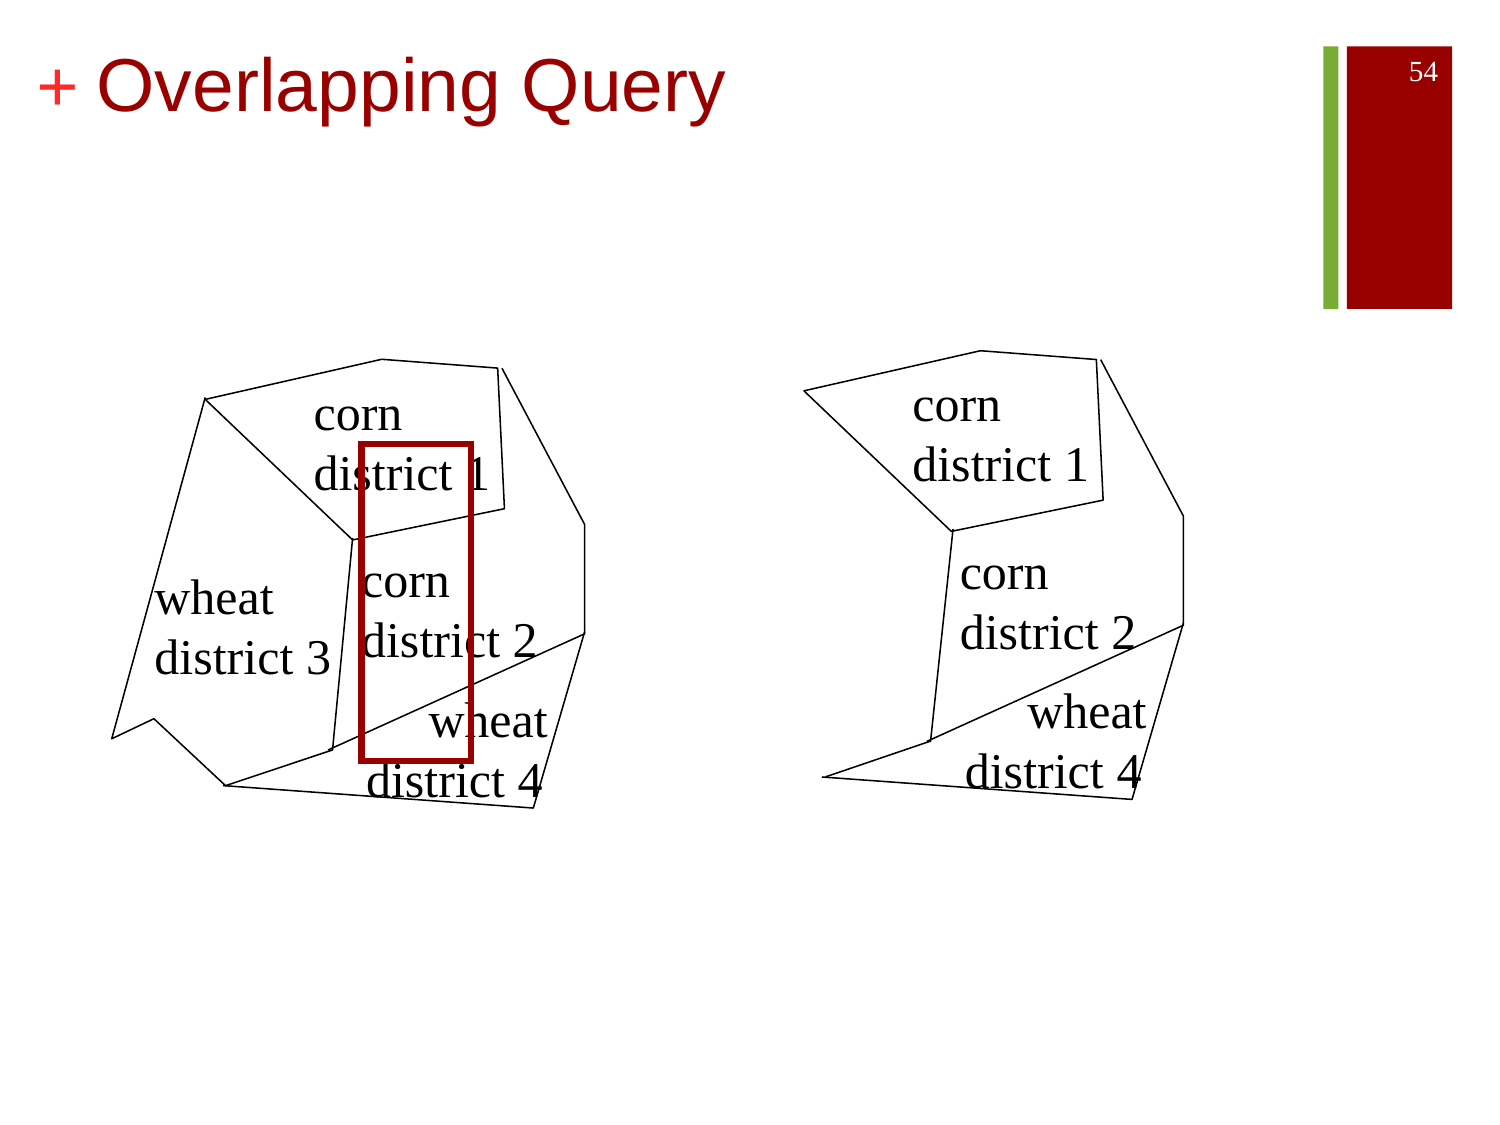

# Overlapping Query
54

corn district 1

corn district 2
wheat district 3

     wheat district 4

corn district 1

corn district 2

     wheat district 4